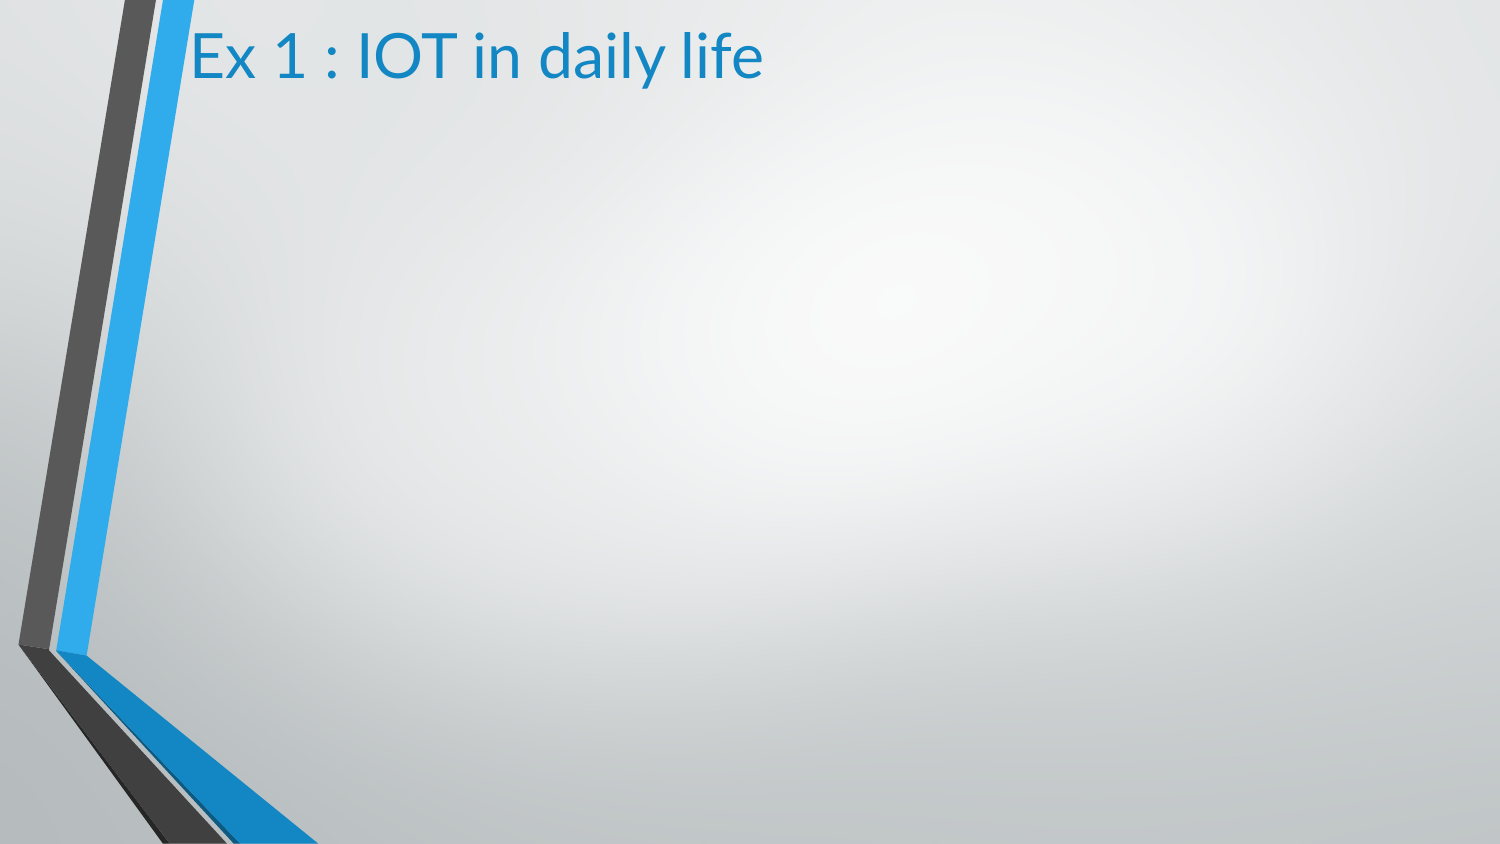

# Ex 1 : IOT in daily life